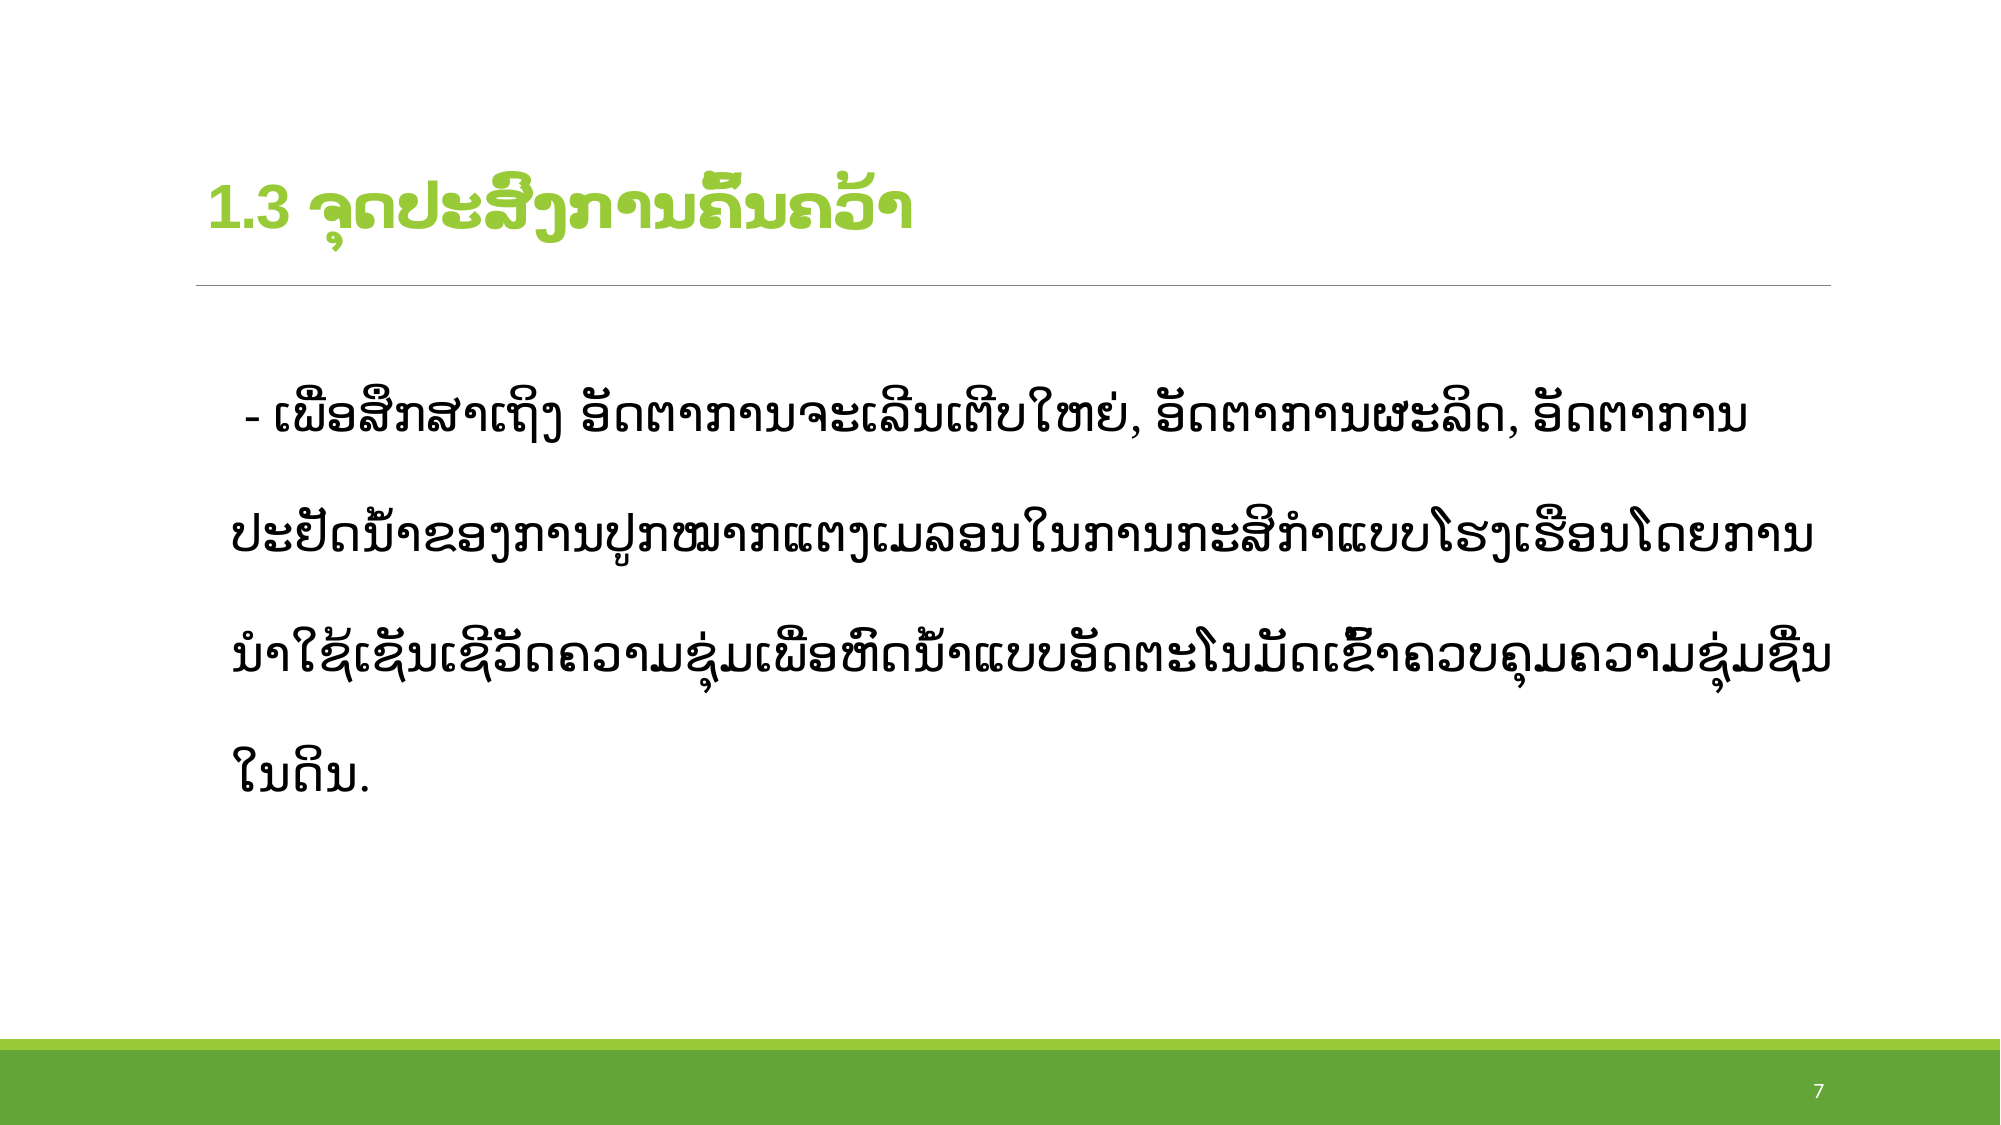

# 1.3 ຈຸດປະສົງການຄົ້ນຄວ້າ
 - ເພື່ອສຶກສາເຖິງ ອັດຕາການຈະເລີນເຕີບໃຫຍ່, ອັດຕາການຜະລິດ, ອັດຕາການປະຢັດນໍ້າຂອງການປູກໝາກແຕງເມລອນໃນການກະສິກໍາແບບໂຮງເຮືອນໂດຍການນຳໃຊ້ເຊັນເຊີວັດຄວາມຊຸ່ມເພື່ອຫົດນ້ຳແບບອັດຕະໂນມັດເຂົ້າຄວບຄຸມຄວາມຊຸ່ມຊື່ນໃນດິນ.

7